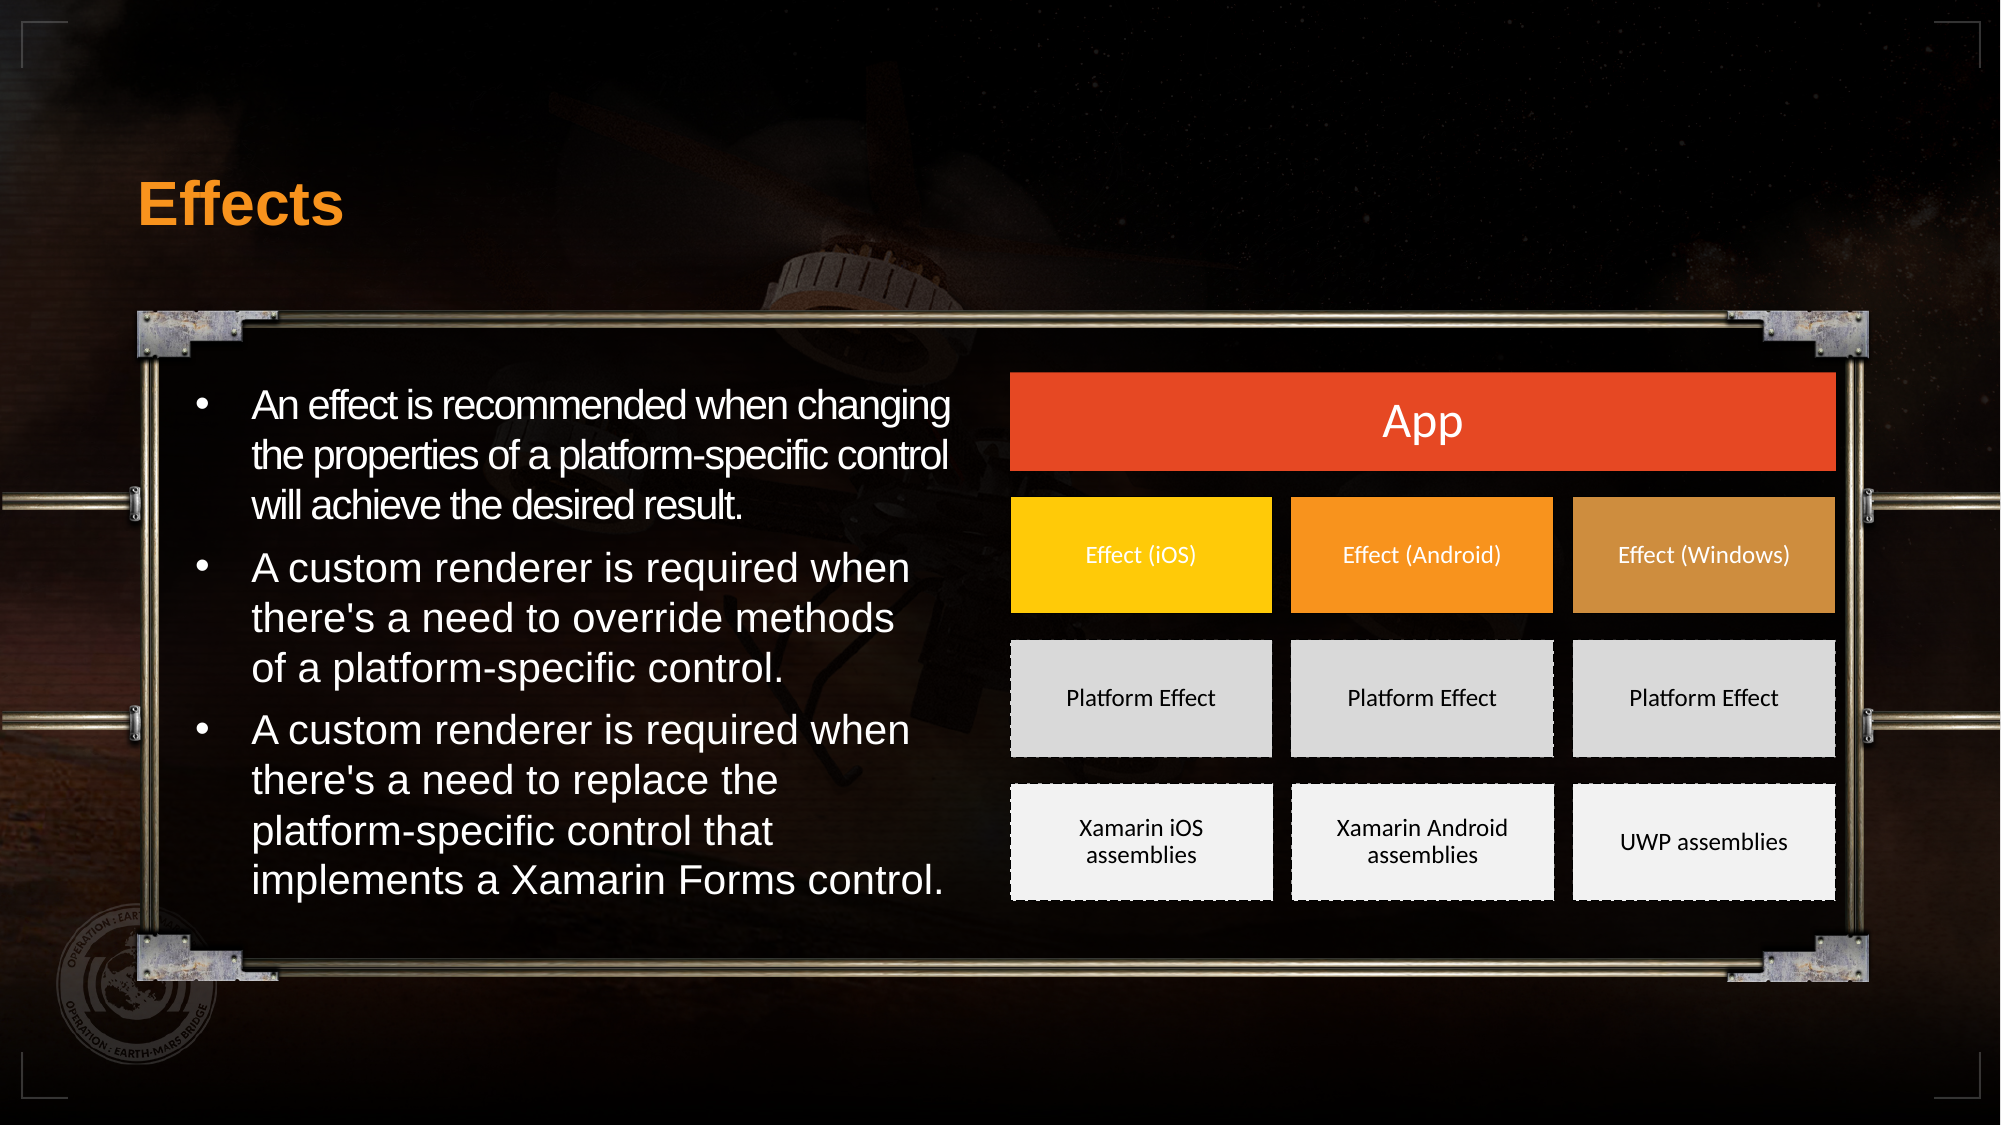

# Effects
App
An effect is recommended when changing the properties of a platform-specific control will achieve the desired result.
A custom renderer is required when there's a need to override methods
of a platform-specific control.
A custom renderer is required when there's a need to replace the
platform-specific control that
implements a Xamarin Forms control.
Effect (iOS)
Effect (Android)
Effect (Windows)
Platform Effect
Platform Effect
Platform Effect
Xamarin iOS assemblies
Xamarin Android assemblies
UWP assemblies